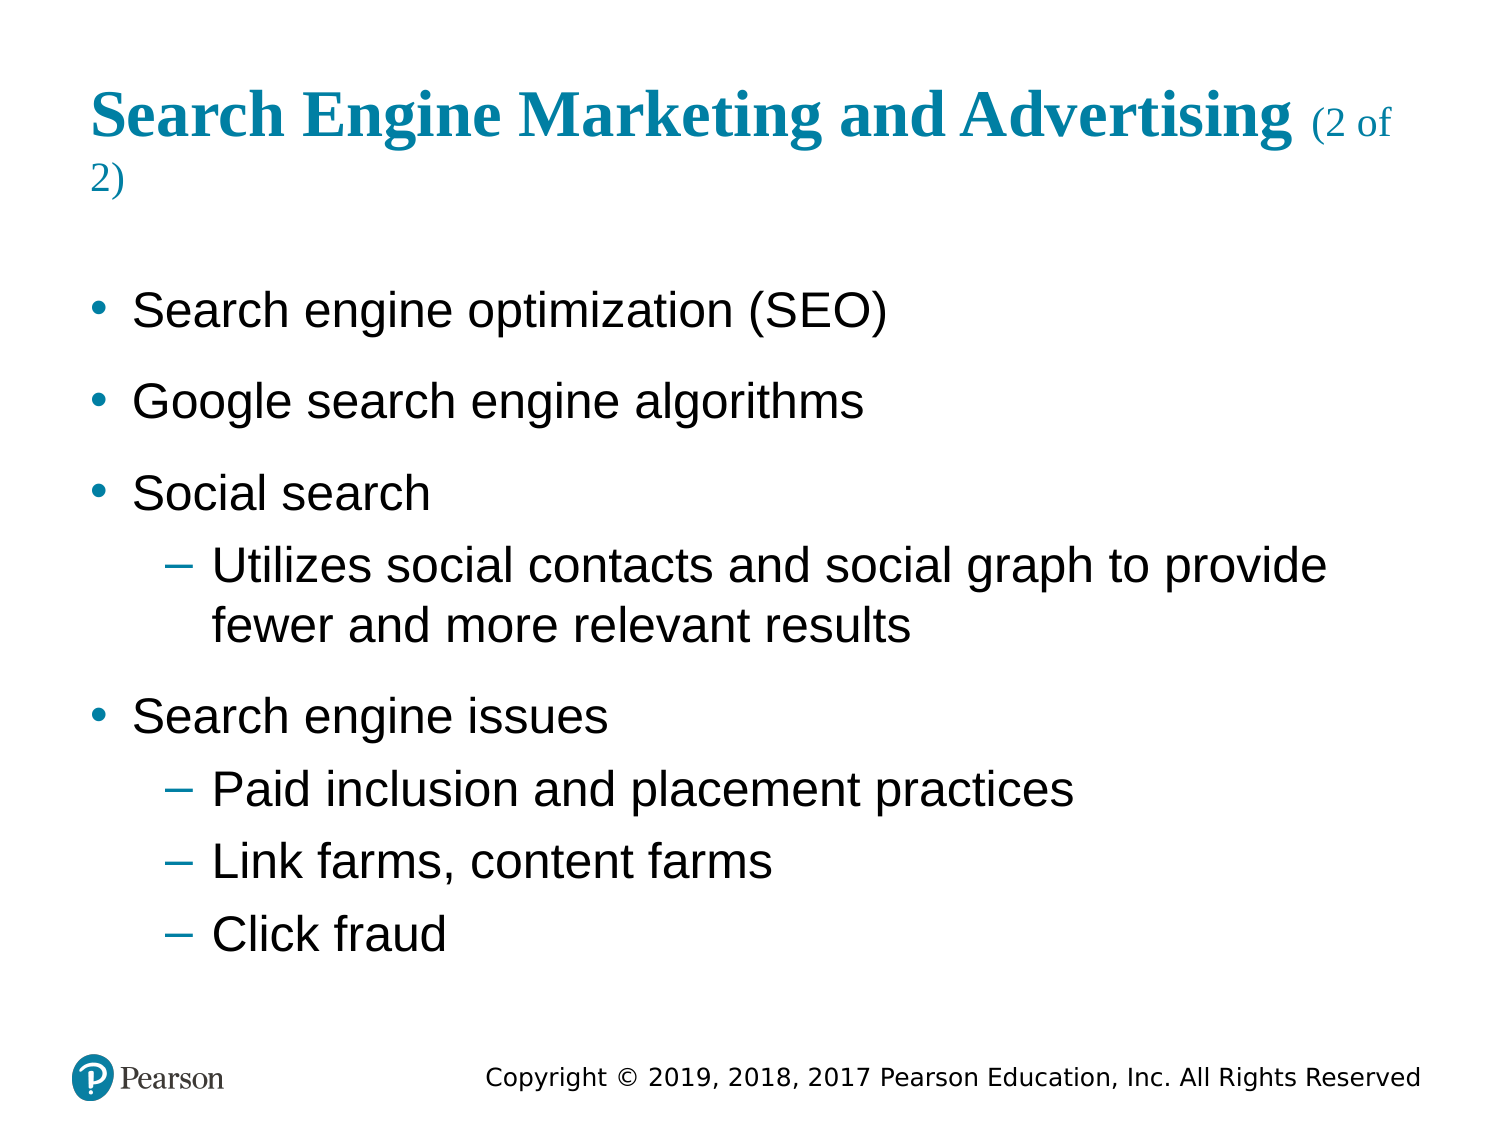

# Search Engine Marketing and Advertising (2 of 2)
Search engine optimization (S E O)
Google search engine algorithms
Social search
Utilizes social contacts and social graph to provide fewer and more relevant results
Search engine issues
Paid inclusion and placement practices
Link farms, content farms
Click fraud